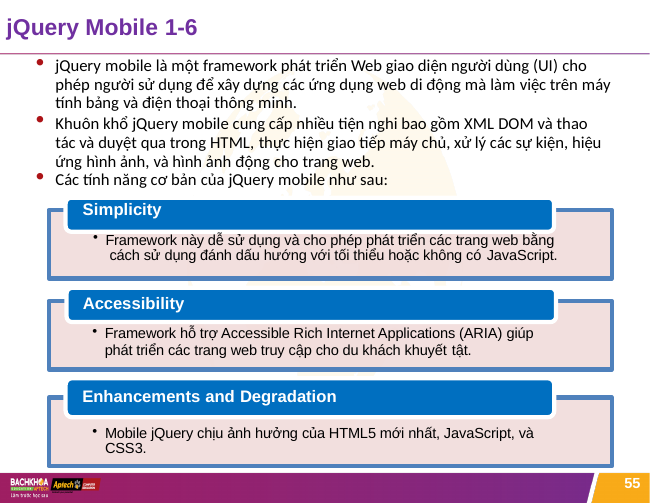

# jQuery Mobile 1-6
jQuery mobile là một framework phát triển Web giao diện người dùng (UI) cho  phép người sử dụng để xây dựng các ứng dụng web di động mà làm việc trên máy  tính bảng và điện thoại thông minh.
Khuôn khổ jQuery mobile cung cấp nhiều tiện nghi bao gồm XML DOM và thao  tác và duyệt qua trong HTML, thực hiện giao tiếp máy chủ, xử lý các sự kiện, hiệu  ứng hình ảnh, và hình ảnh động cho trang web.
Các tính năng cơ bản của jQuery mobile như sau:
Simplicity
Framework này dễ sử dụng và cho phép phát triển các trang web bằng  cách sử dụng đánh dấu hướng với tối thiểu hoặc không có JavaScript.

Accessibility
Framework hỗ trợ Accessible Rich Internet Applications (ARIA) giúp
phát triển các trang web truy cập cho du khách khuyết tật.

Enhancements and Degradation

Mobile jQuery chịu ảnh hưởng của HTML5 mới nhất, JavaScript, và  CSS3.

55